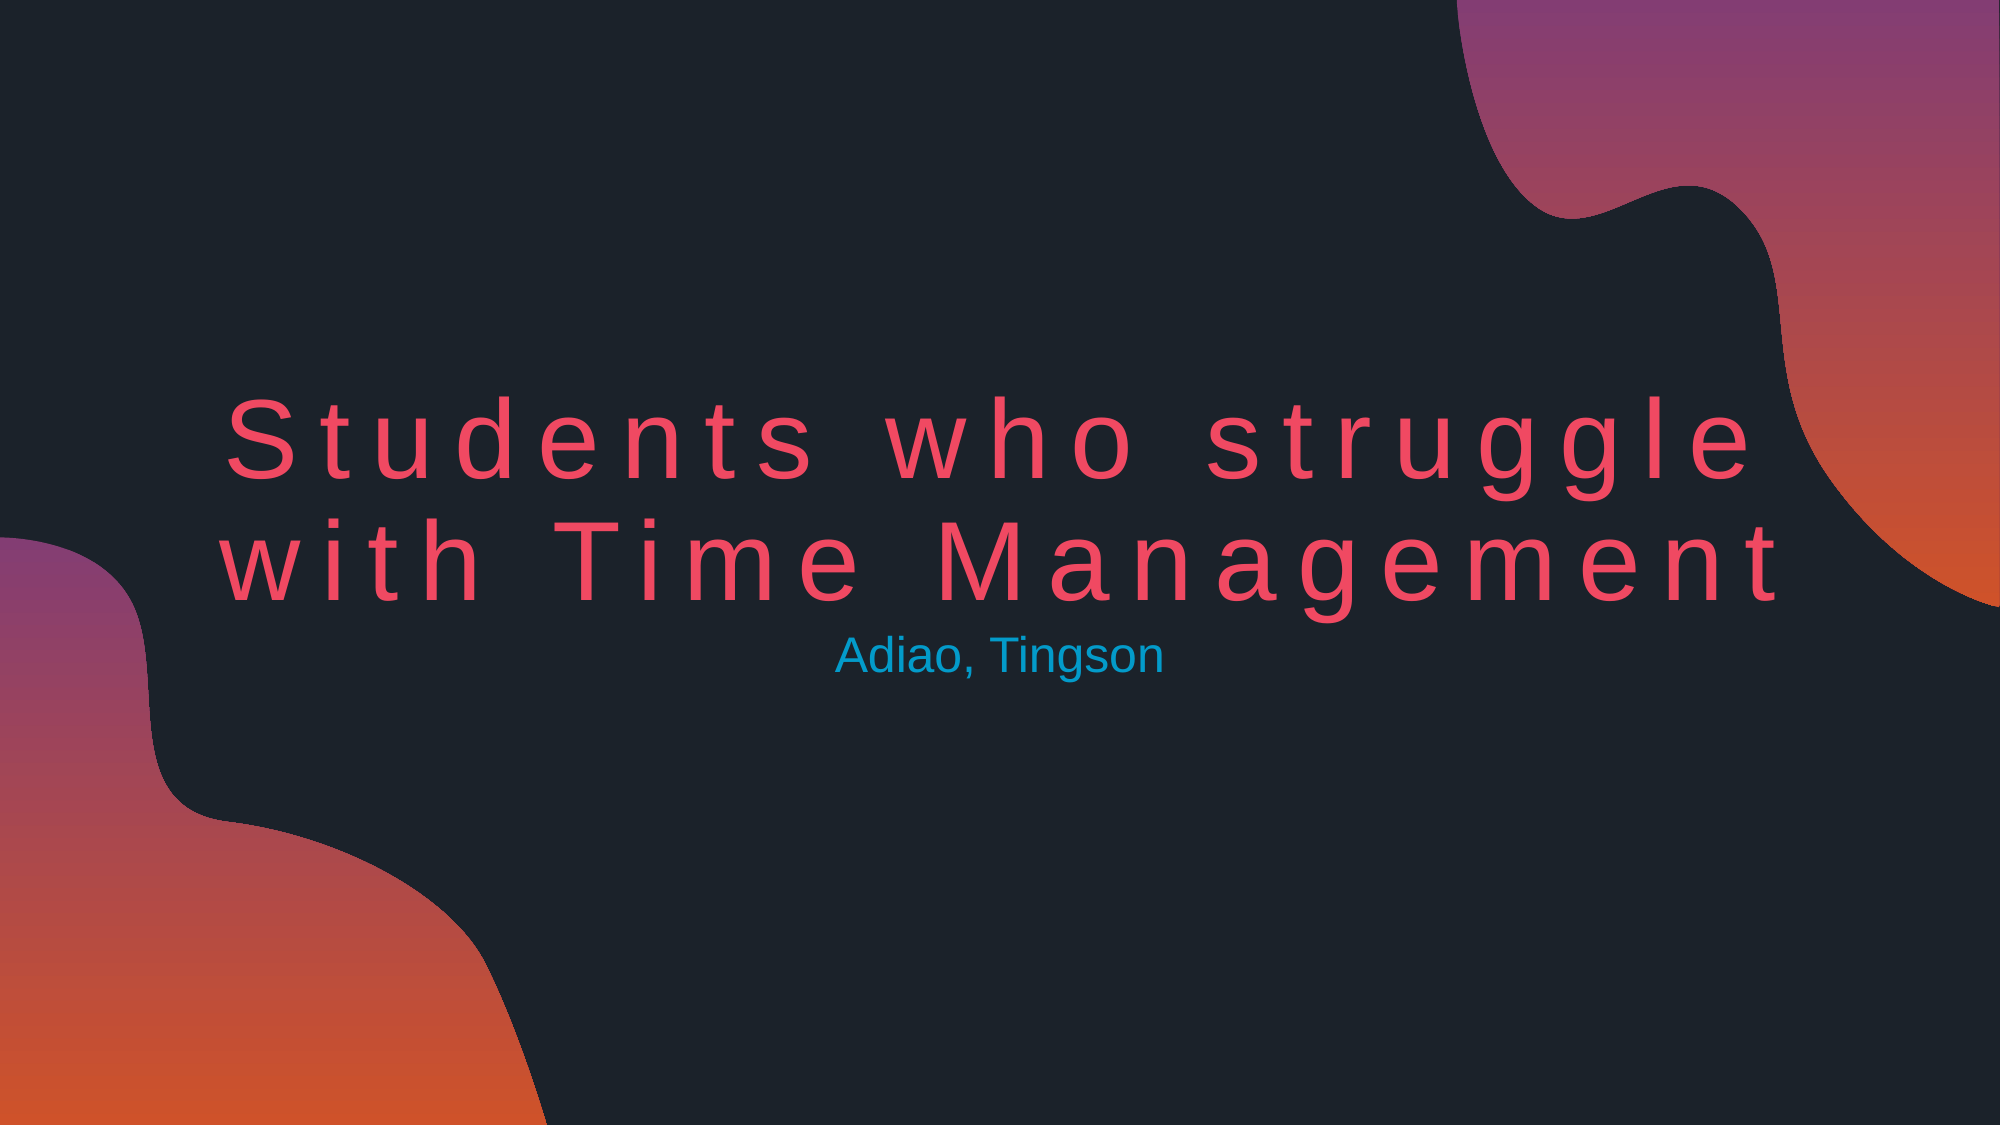

Students who struggle with Time Management

Adiao, Tingson